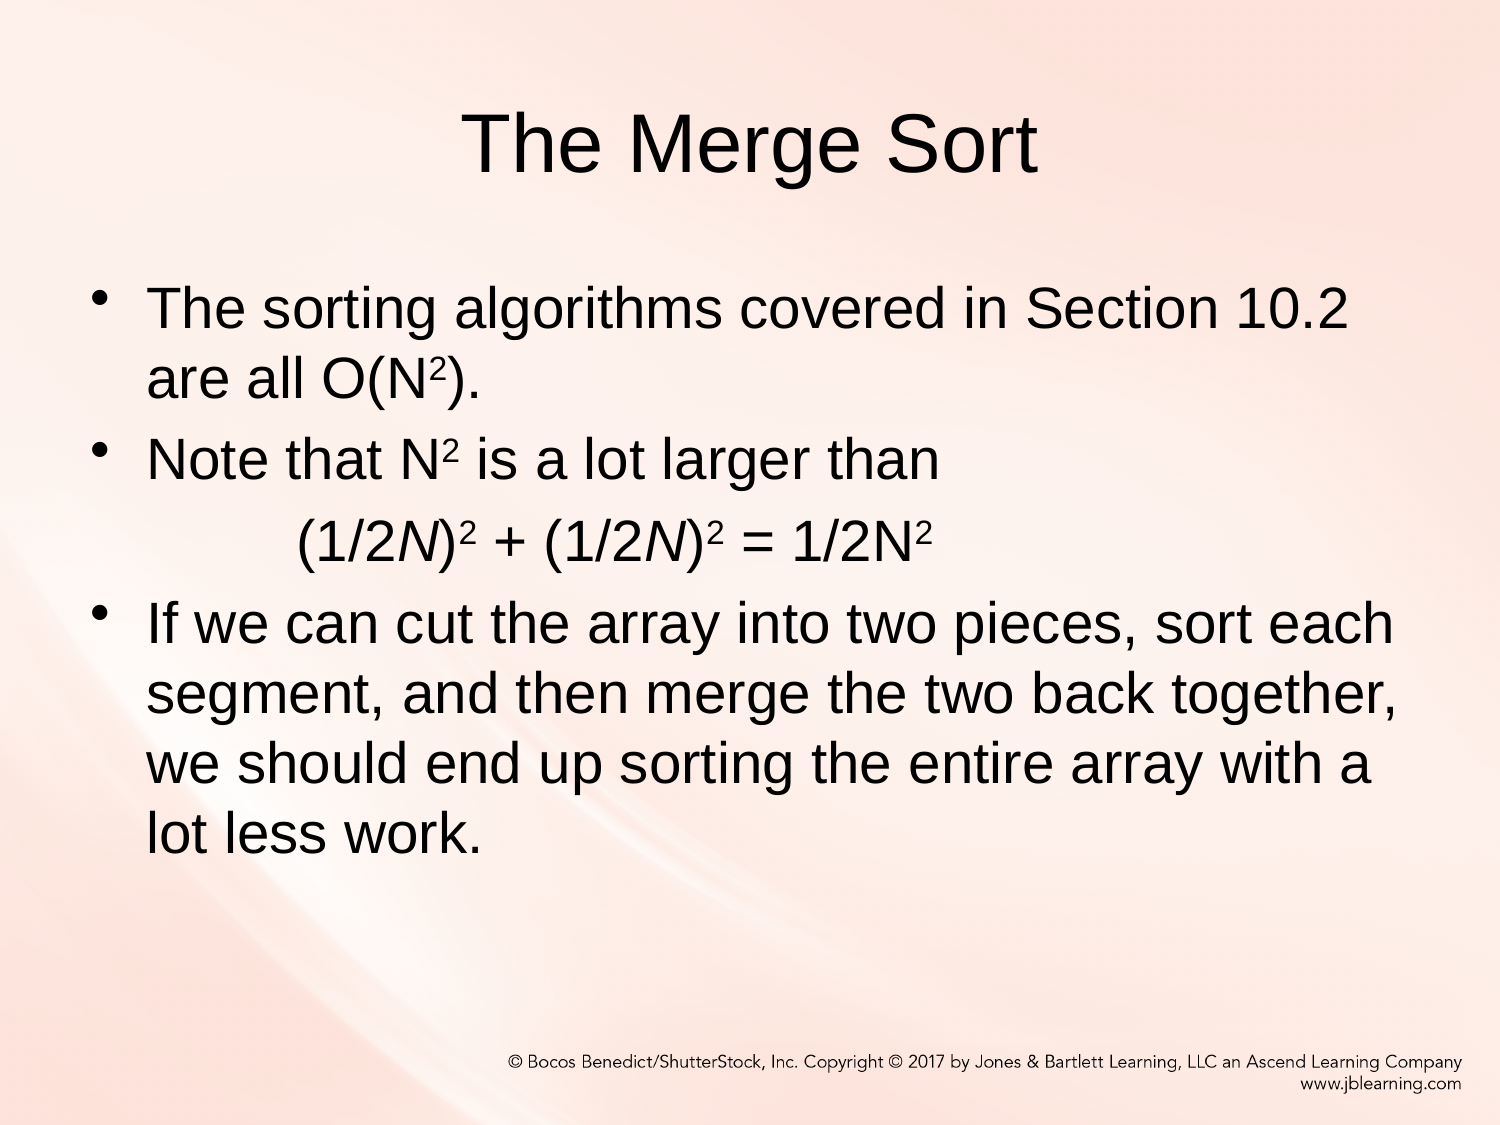

# The Merge Sort
The sorting algorithms covered in Section 10.2 are all O(N2).
Note that N2 is a lot larger than
		(1/2N)2 + (1/2N)2 = 1/2N2
If we can cut the array into two pieces, sort each segment, and then merge the two back together, we should end up sorting the entire array with a lot less work.